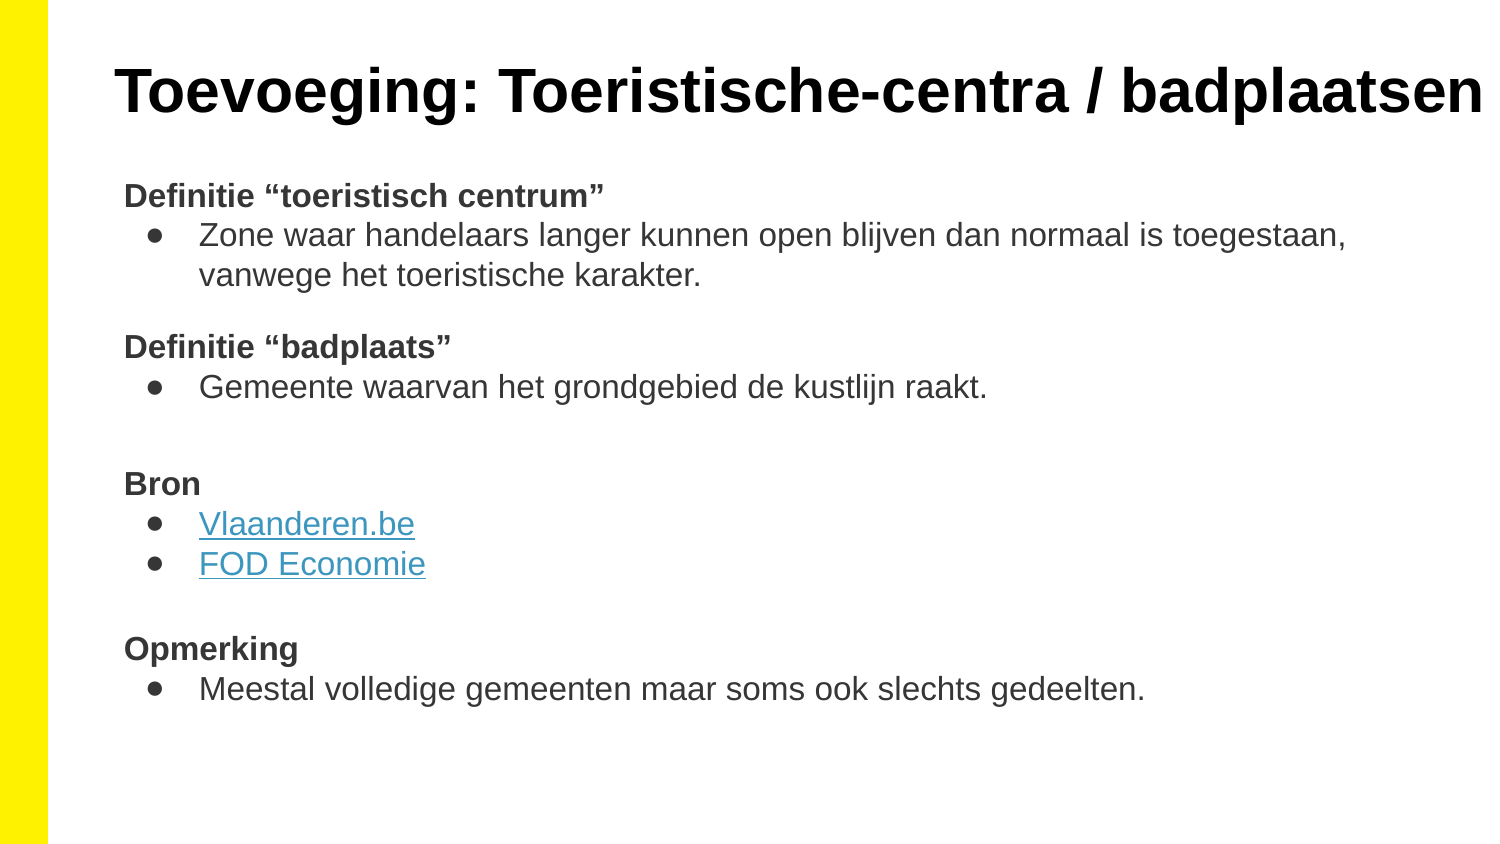

Toevoeging: Toeristische-centra / badplaatsen
Definitie “toeristisch centrum”
Zone waar handelaars langer kunnen open blijven dan normaal is toegestaan, vanwege het toeristische karakter.
Definitie “badplaats”
Gemeente waarvan het grondgebied de kustlijn raakt.
Bron
Vlaanderen.be
FOD Economie
Opmerking
Meestal volledige gemeenten maar soms ook slechts gedeelten.